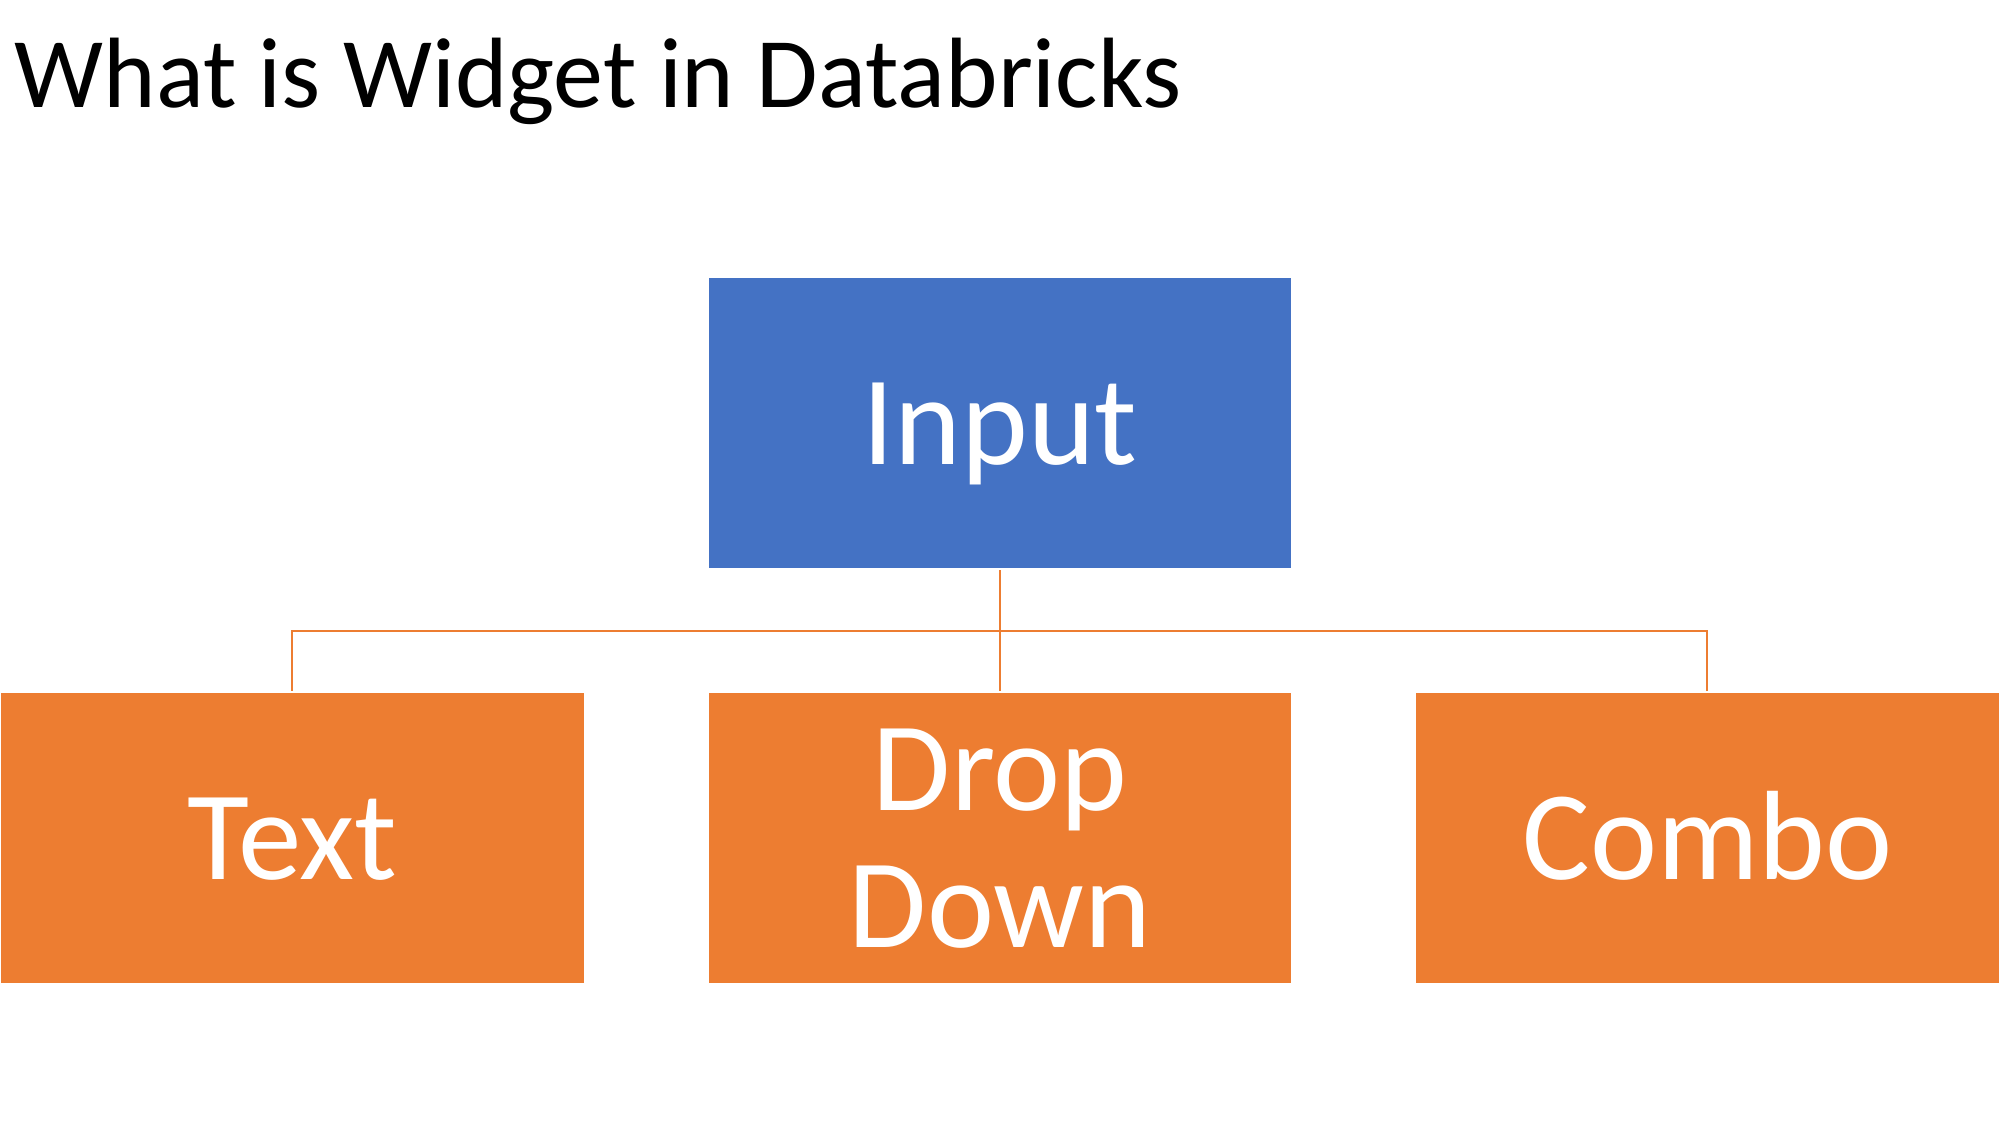

What is Widget in Databricks
Input
Text
Drop Down
Combo